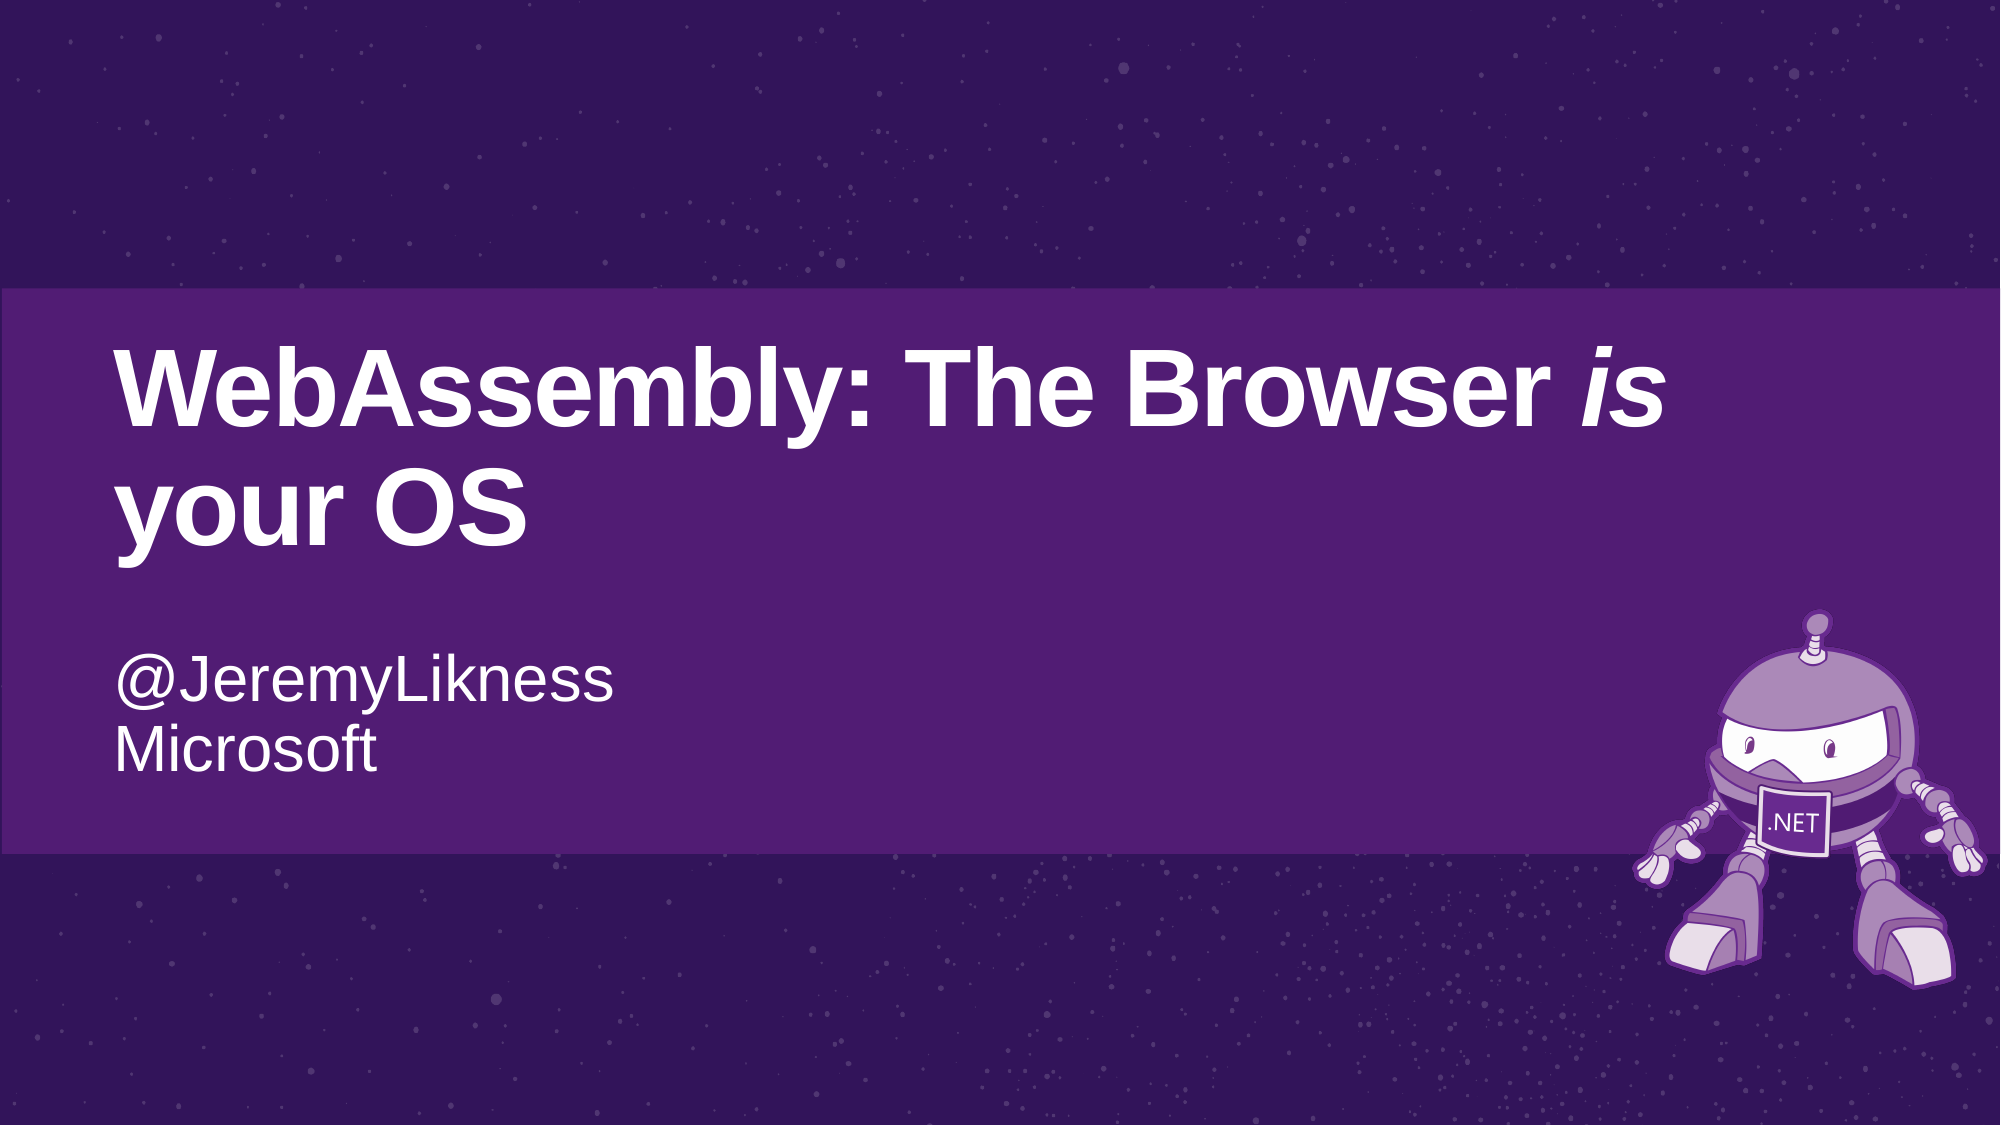

# WebAssembly: The Browser is your OS
@JeremyLikness
Microsoft